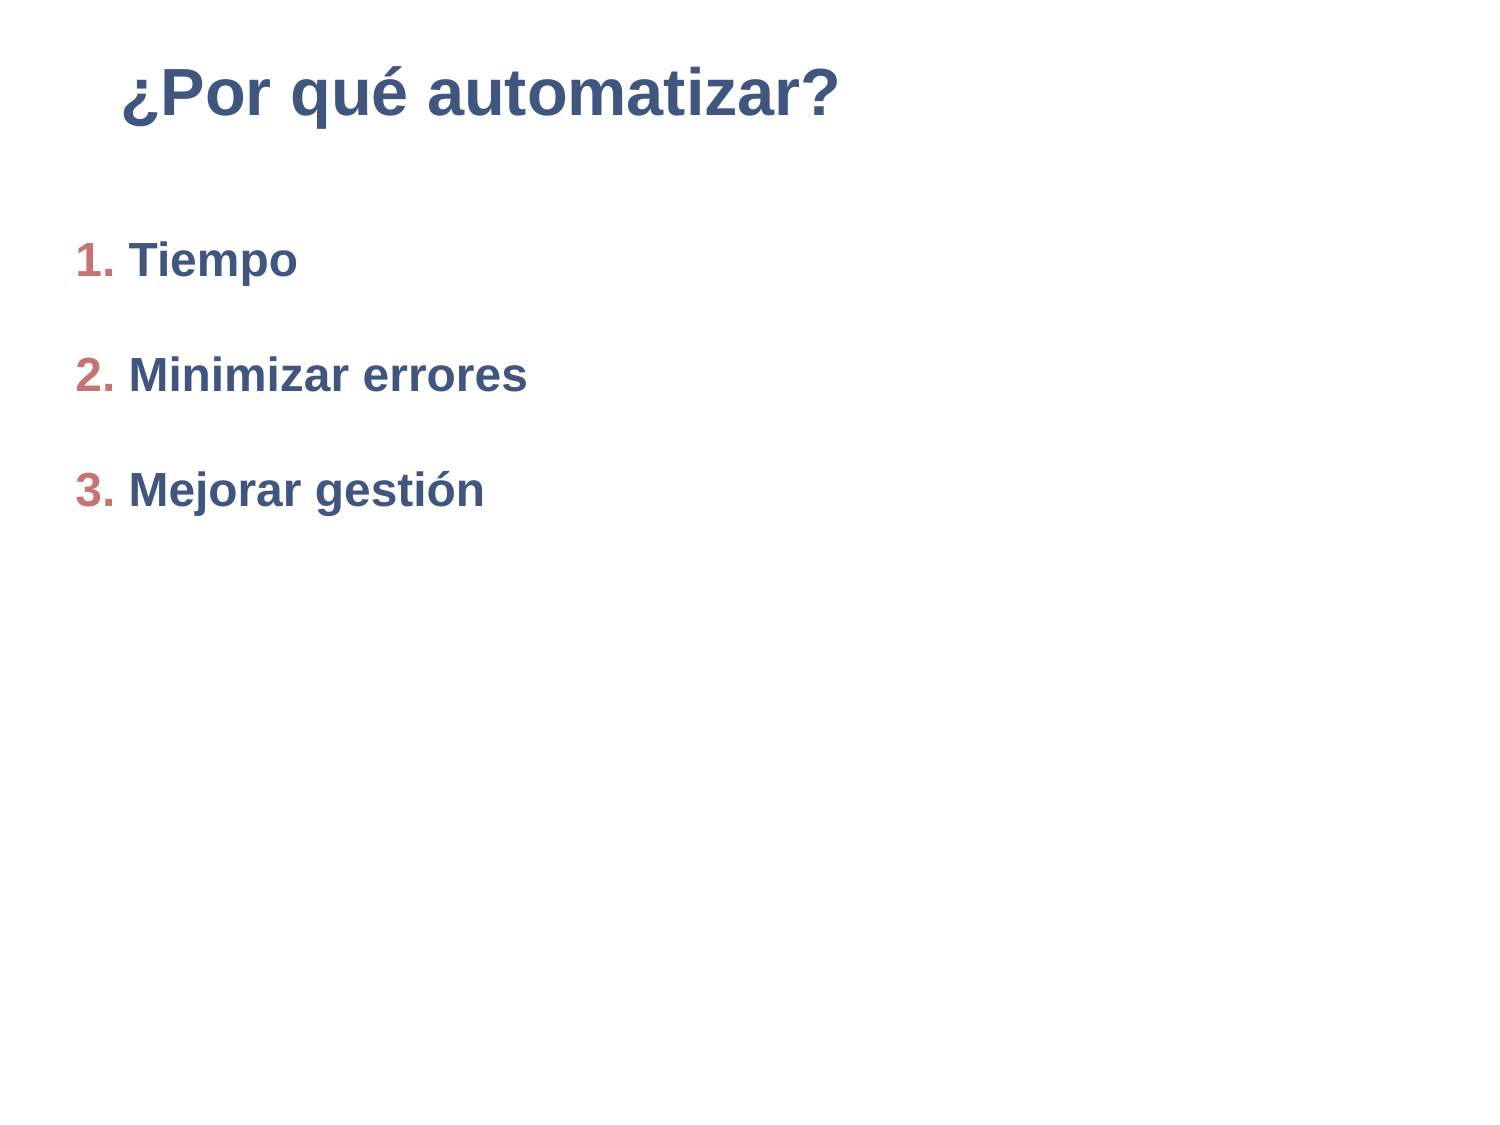

¿Por qué automatizar?
1. Tiempo

2. Minimizar errores

3. Mejorar gestión